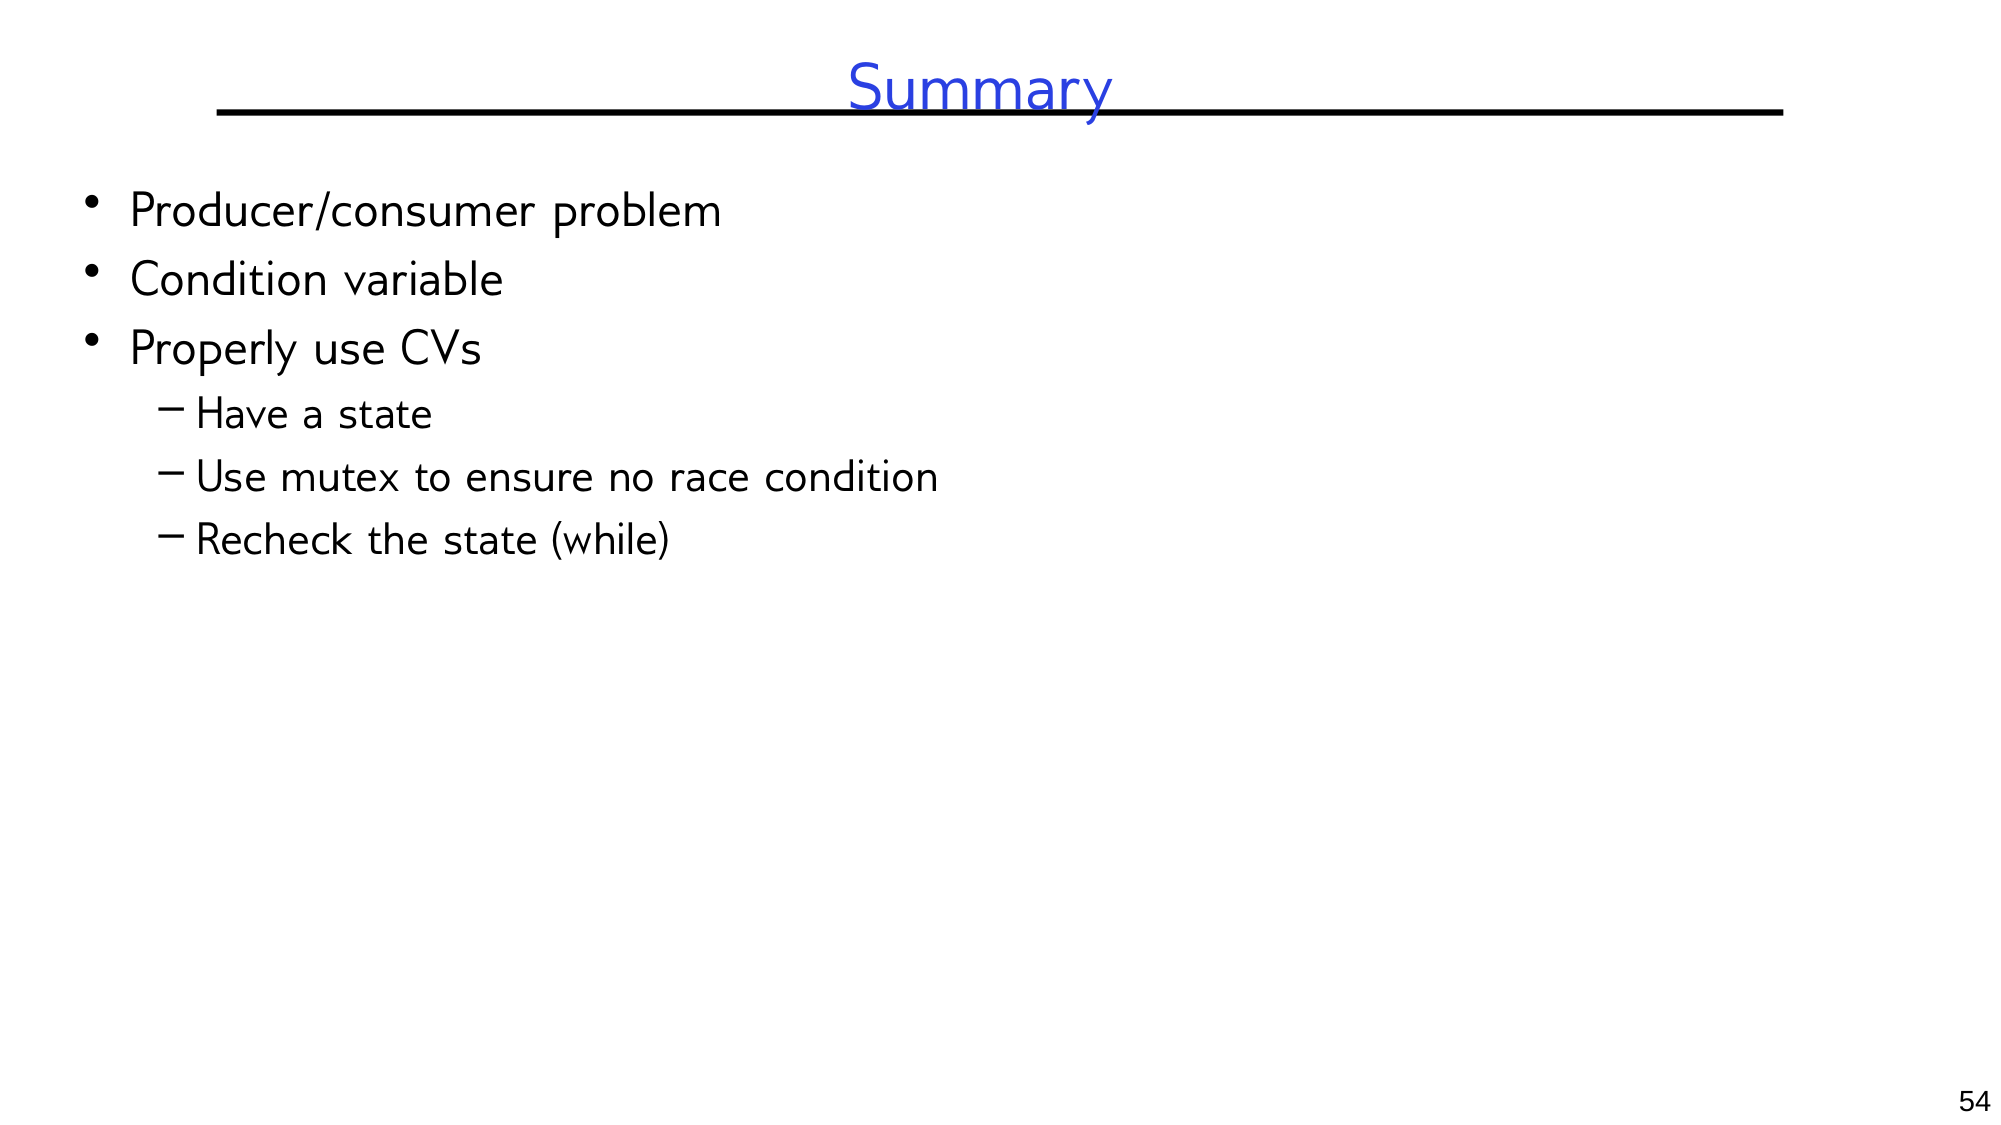

# Summary
Producer/consumer problem
Condition variable
Properly use CVs
Have a state
Use mutex to ensure no race condition
Recheck the state (while)